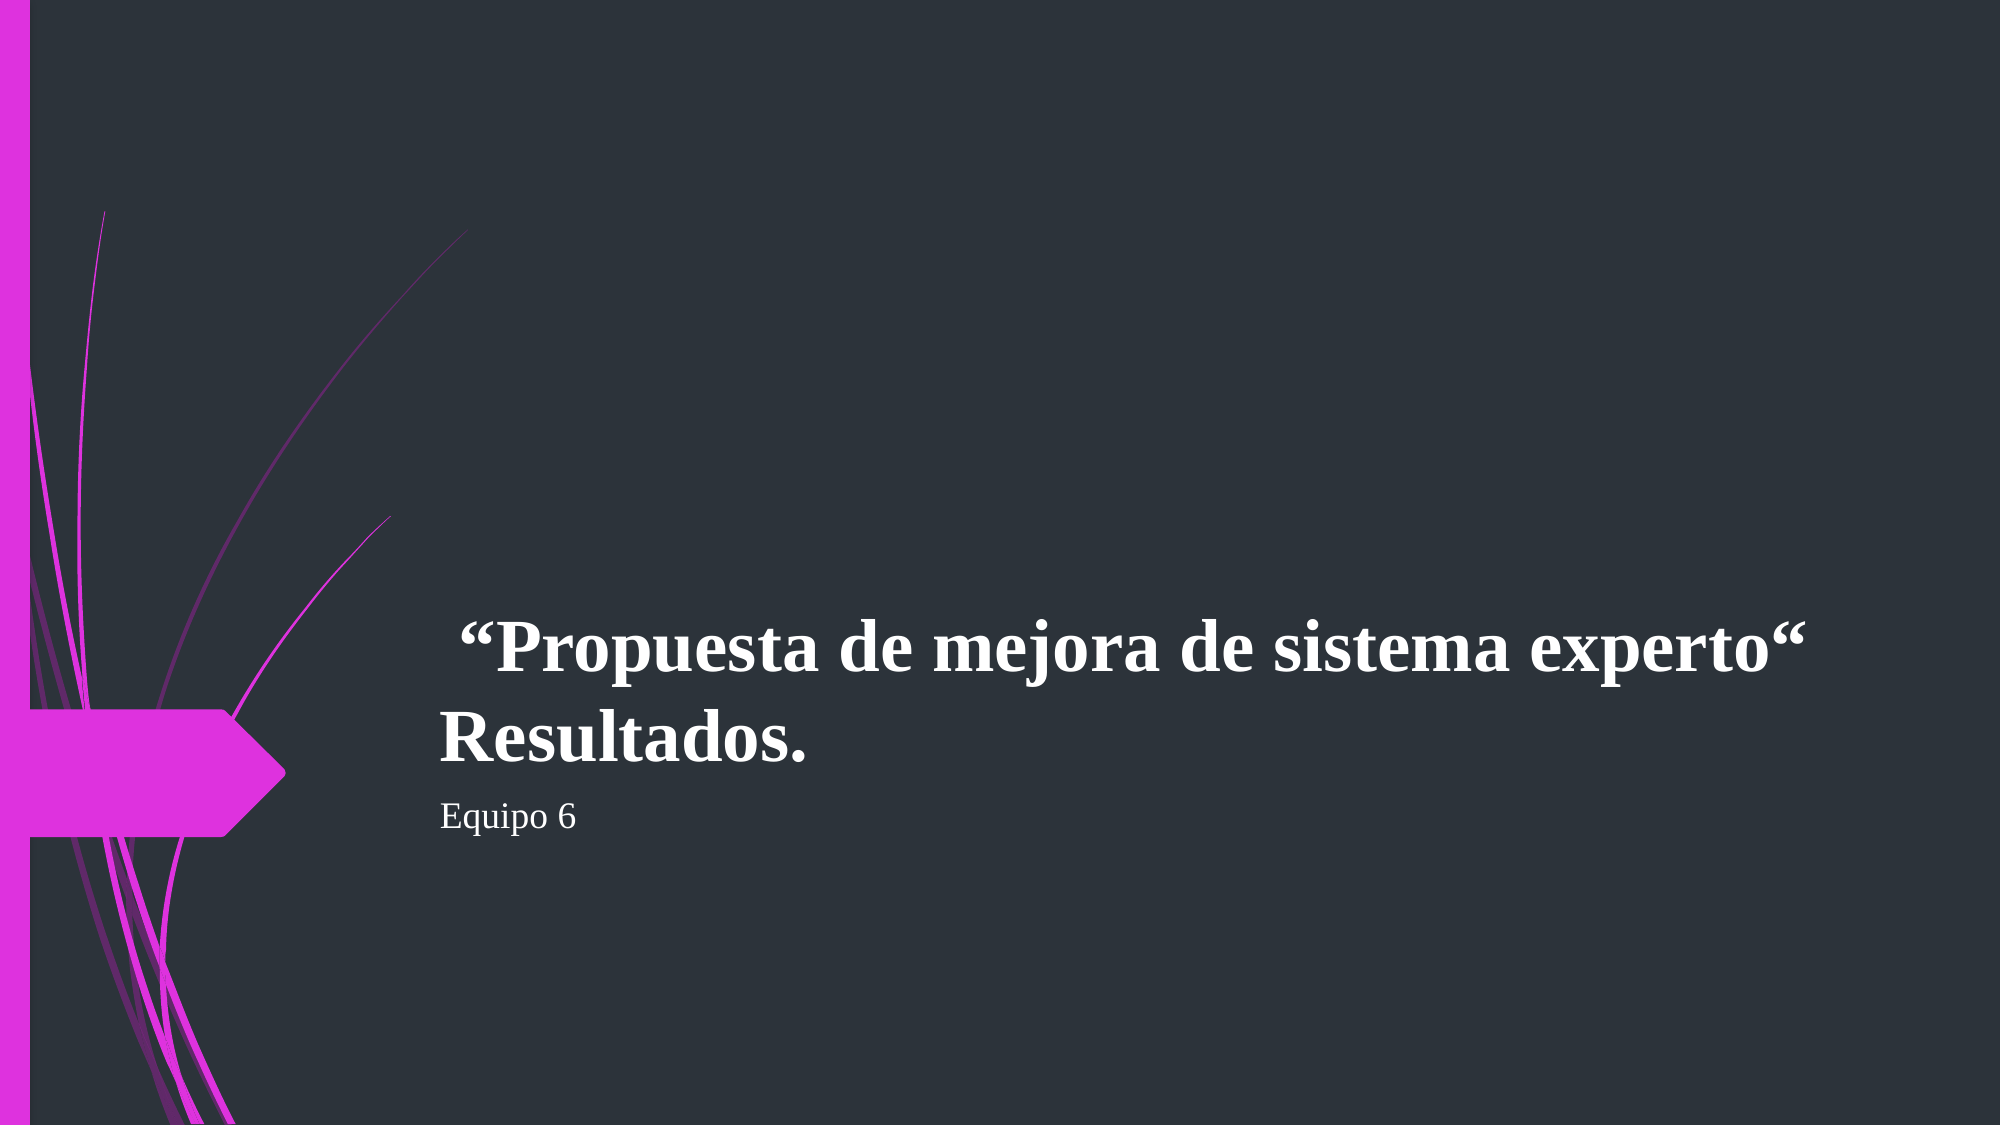

# “Propuesta de mejora de sistema experto“ Resultados.
Equipo 6